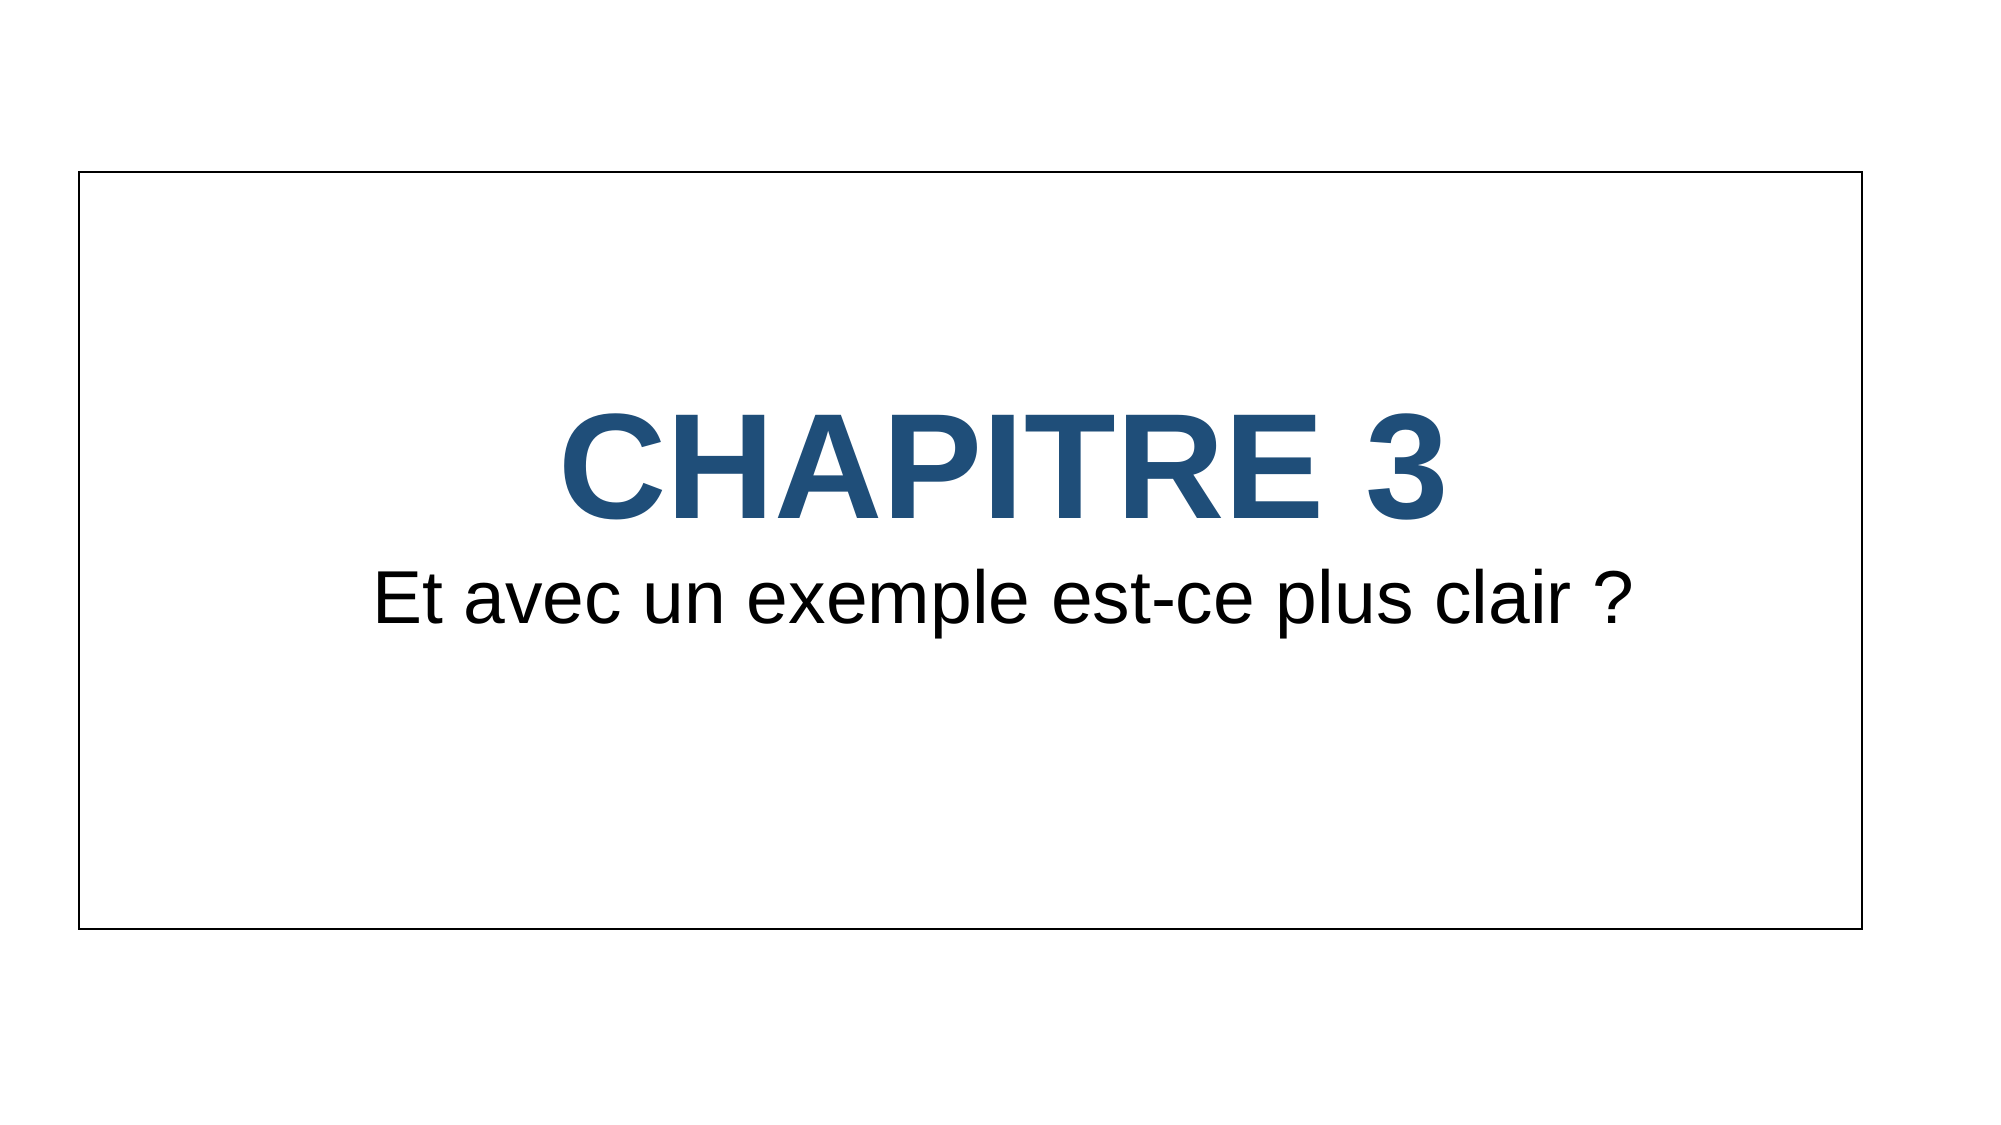

CHAPITRE 3
Et avec un exemple est-ce plus clair ?